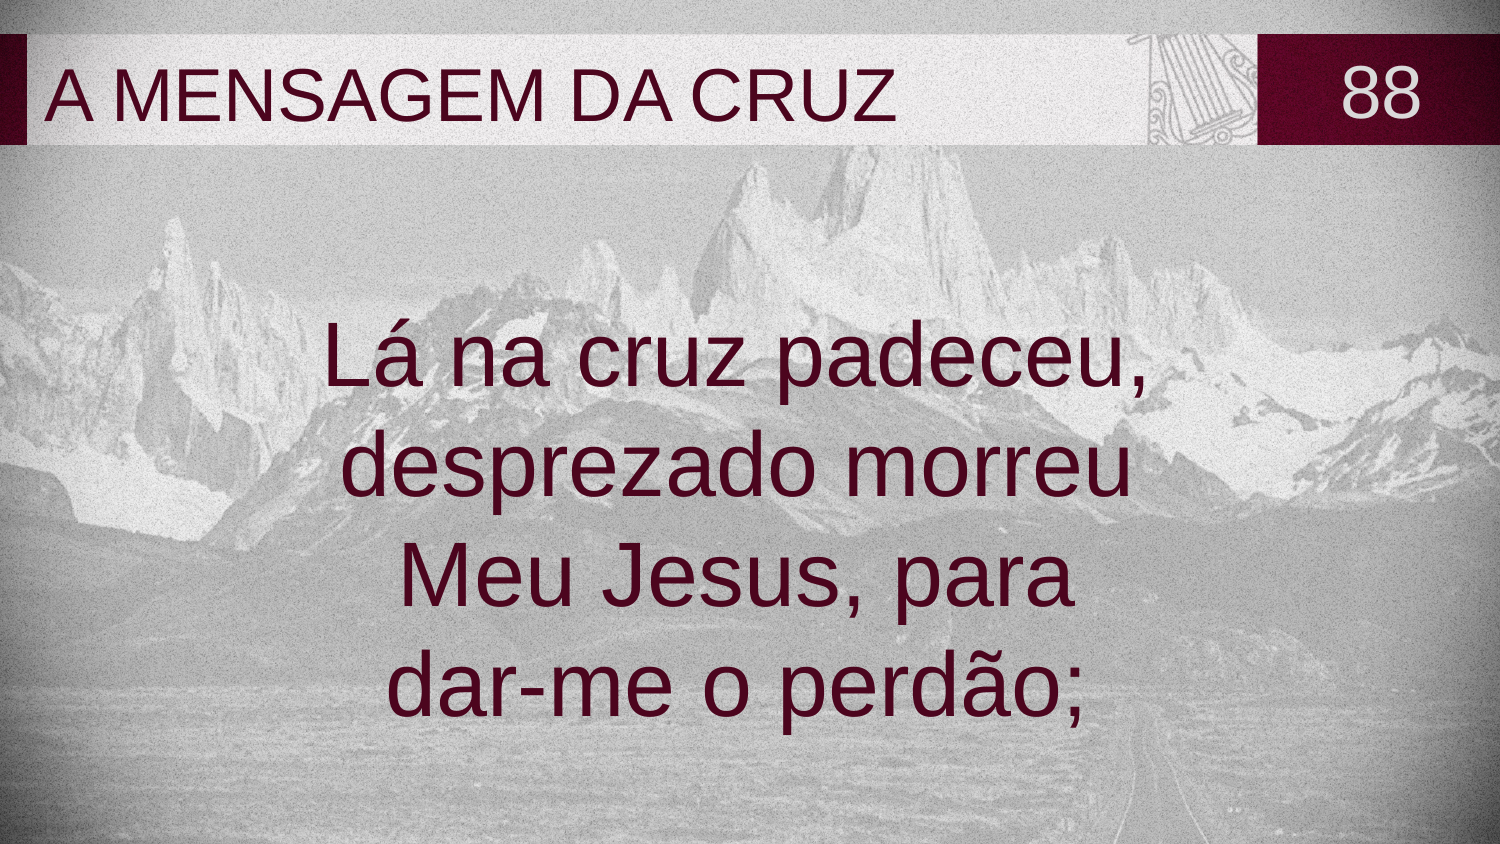

# A MENSAGEM DA CRUZ
88
Lá na cruz padeceu,
desprezado morreu
Meu Jesus, para
dar-me o perdão;